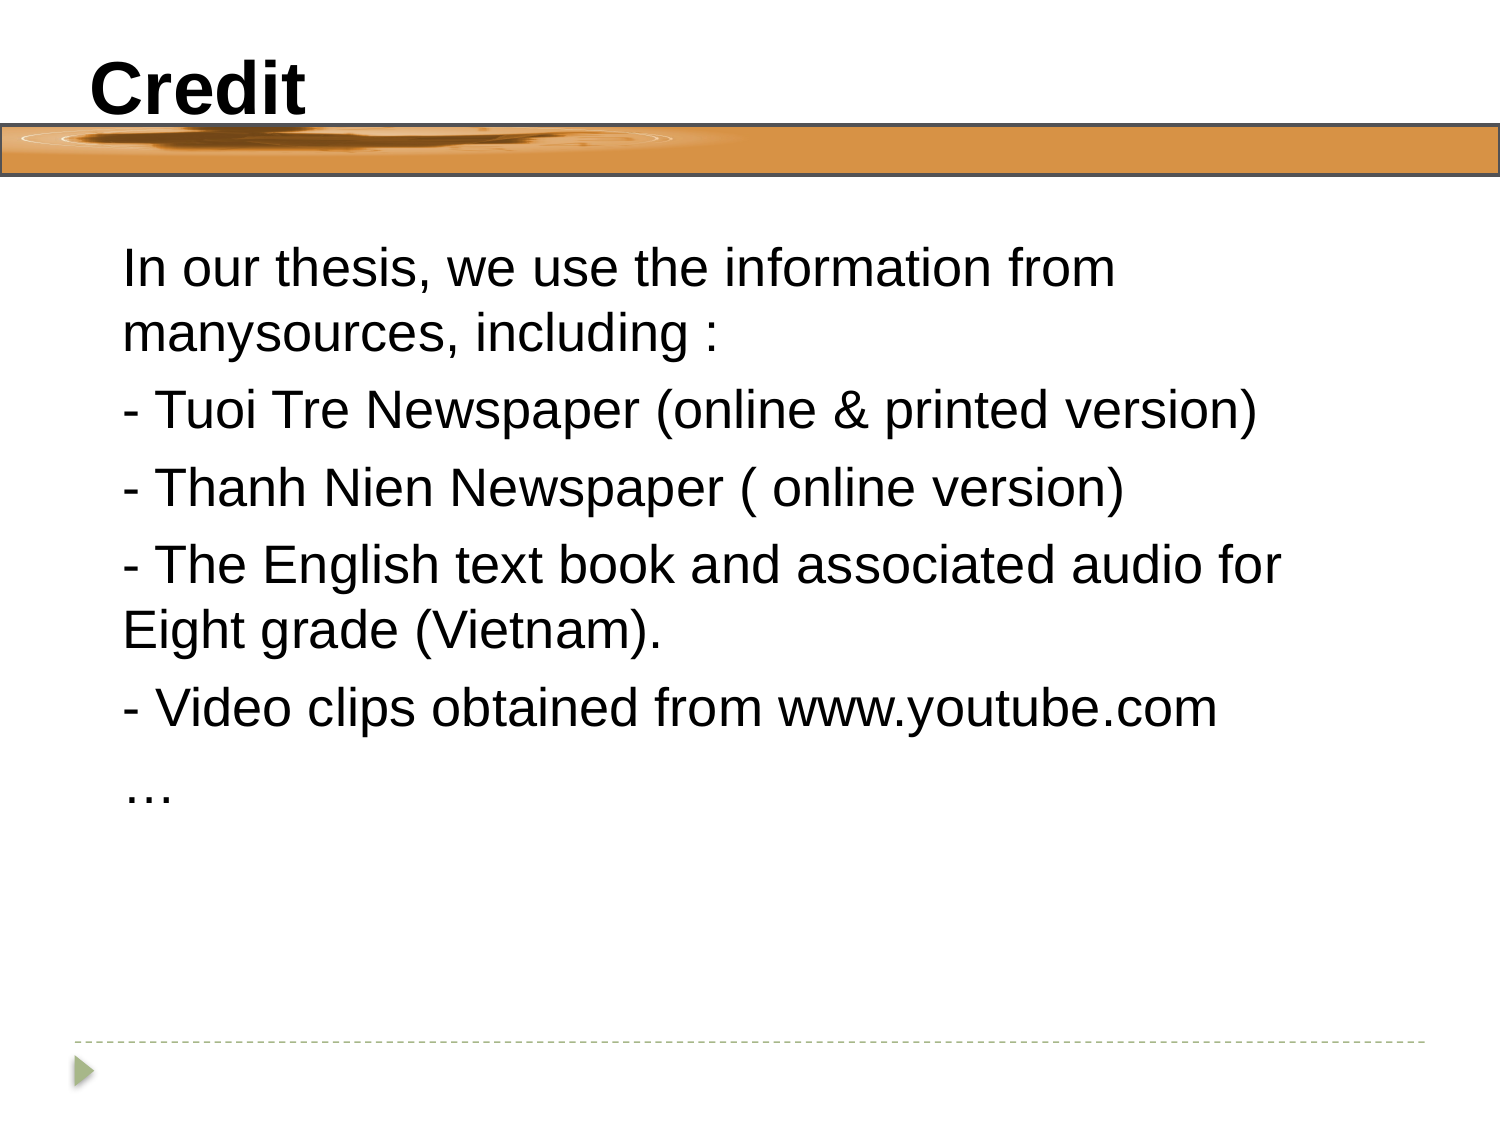

# Credit

   In our thesis, we use the information from manysources, including :
	- Tuoi Tre Newspaper (online & printed version)
	- Thanh Nien Newspaper ( online version)
	- The English text book and associated audio for Eight grade (Vietnam).
	- Video clips obtained from www.youtube.com
	…